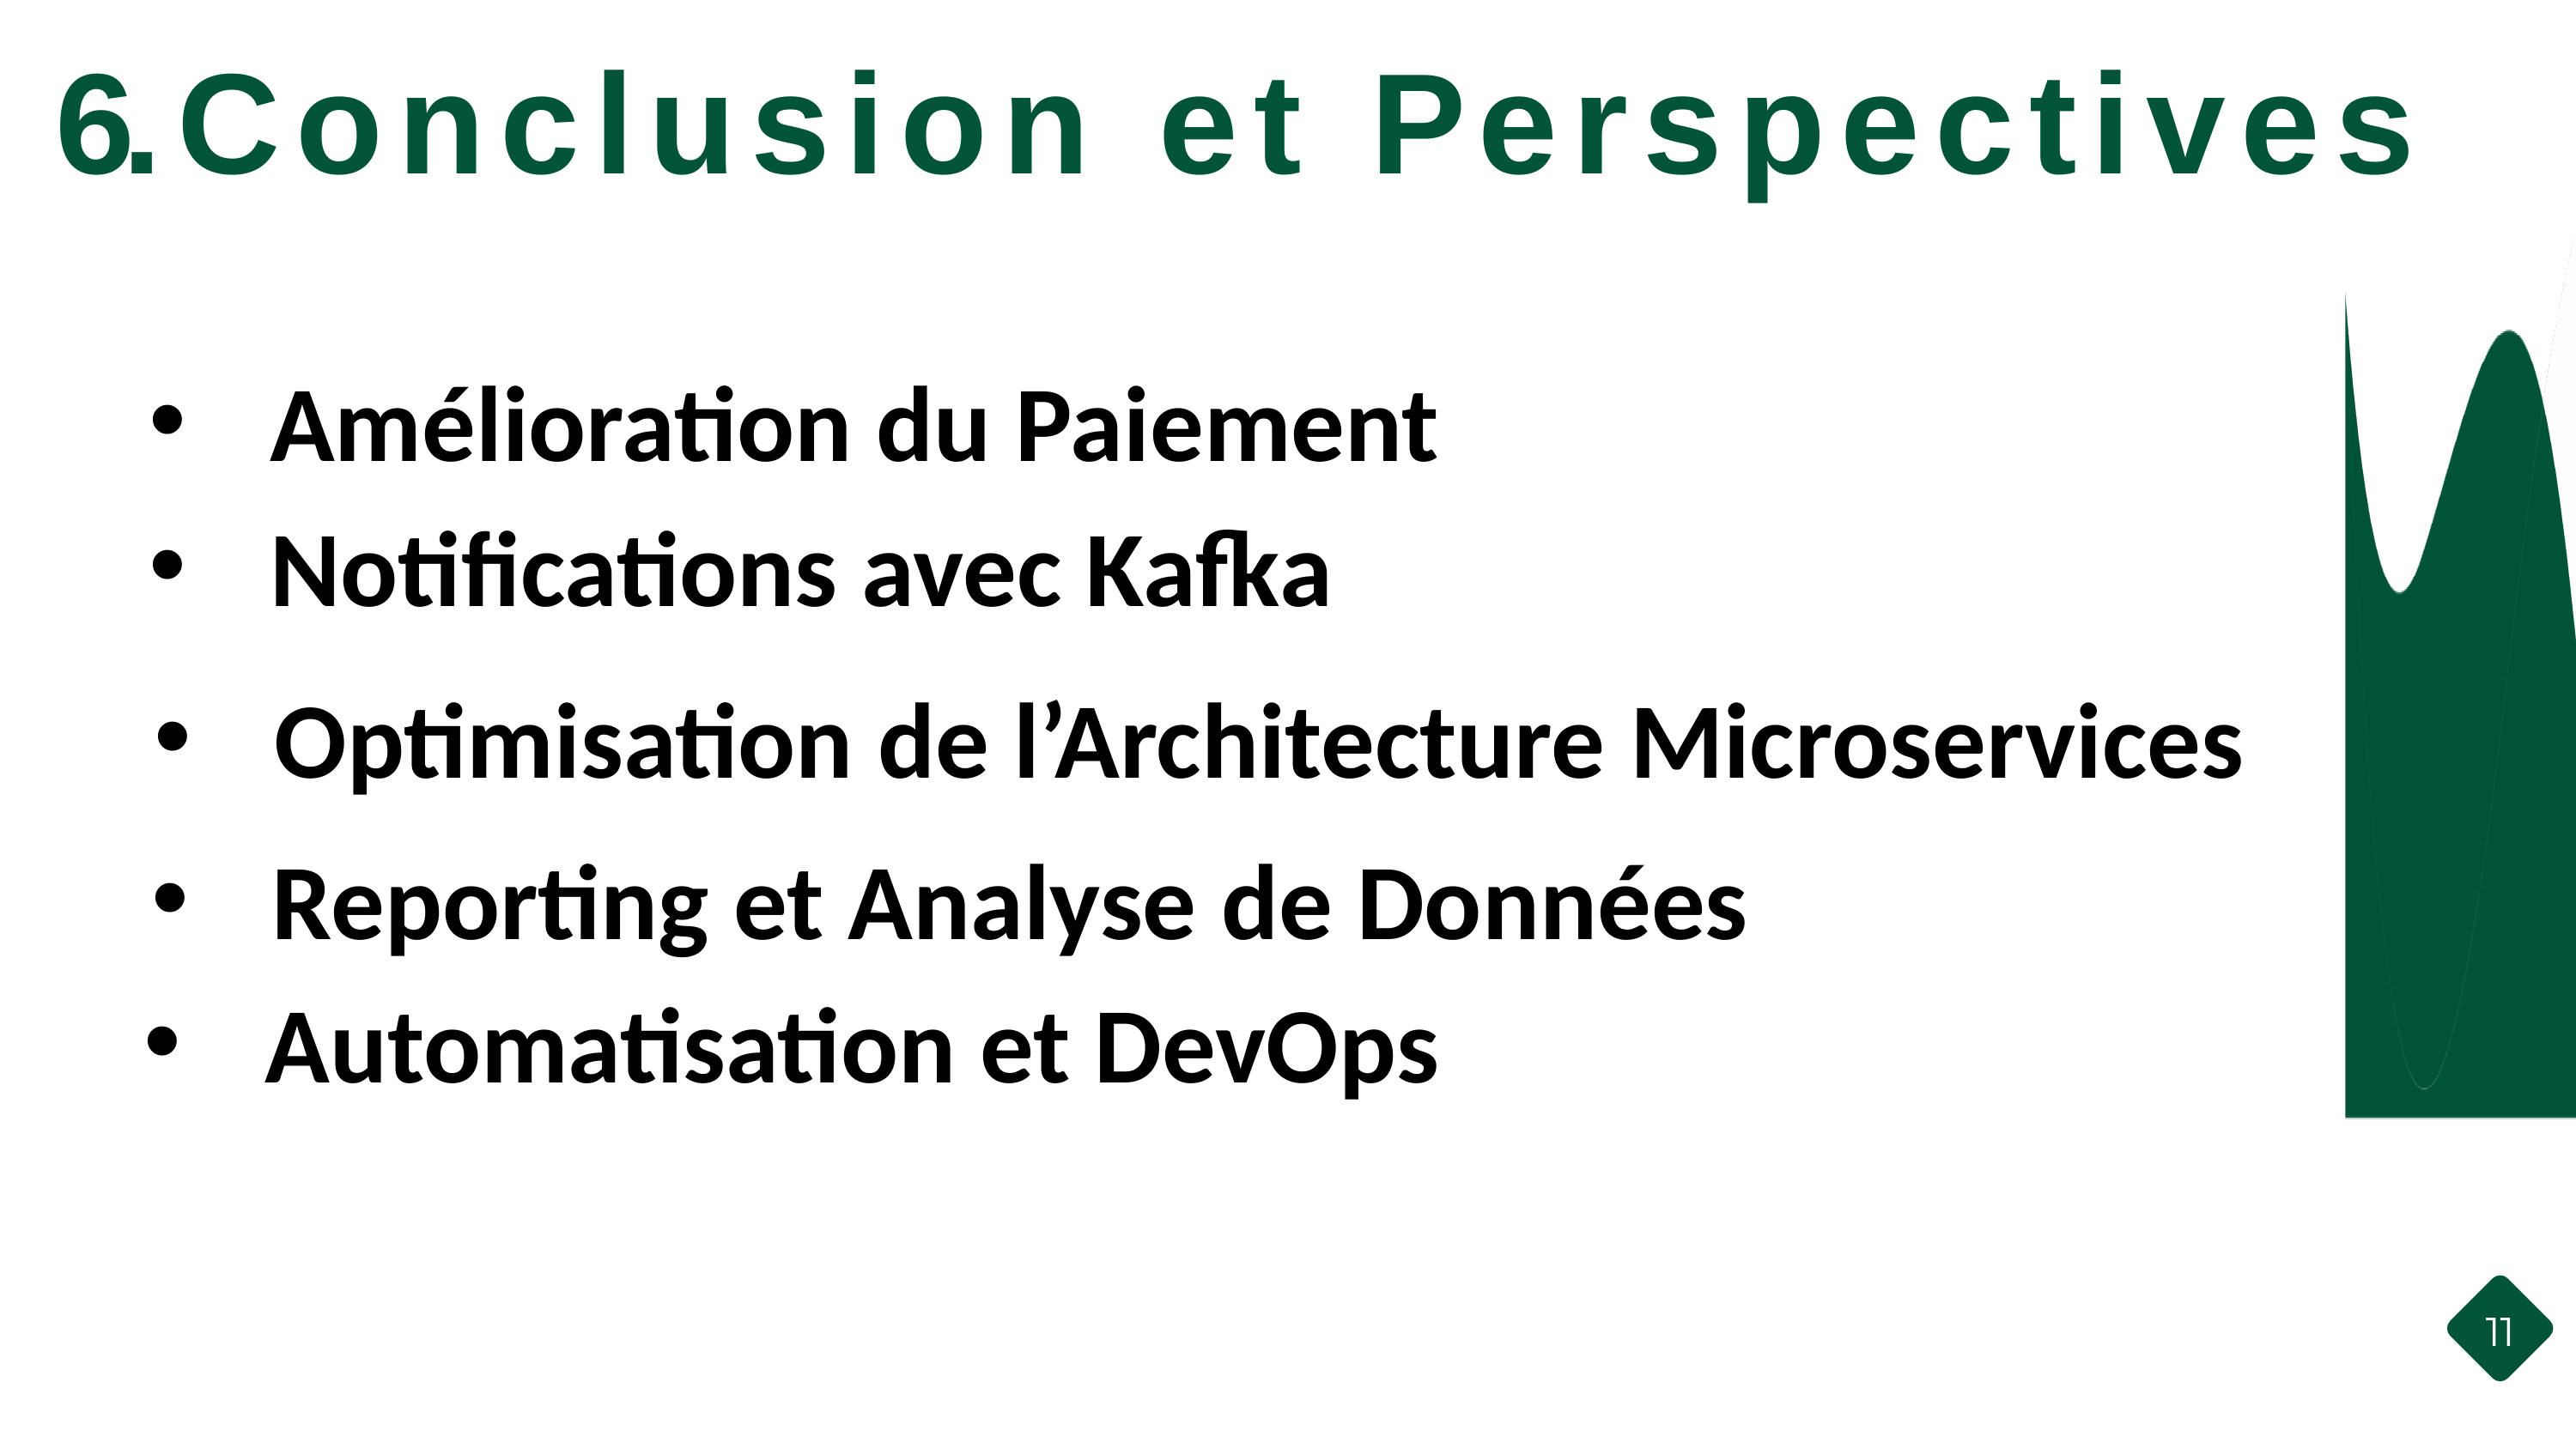

6. C o n c l u s i o n   e t   P e r s p e c t i v e s
Amélioration du Paiement
Notifications avec Kafka

Optimisation de l’Architecture Microservices
Reporting et Analyse de Données
Automatisation et DevOps

11